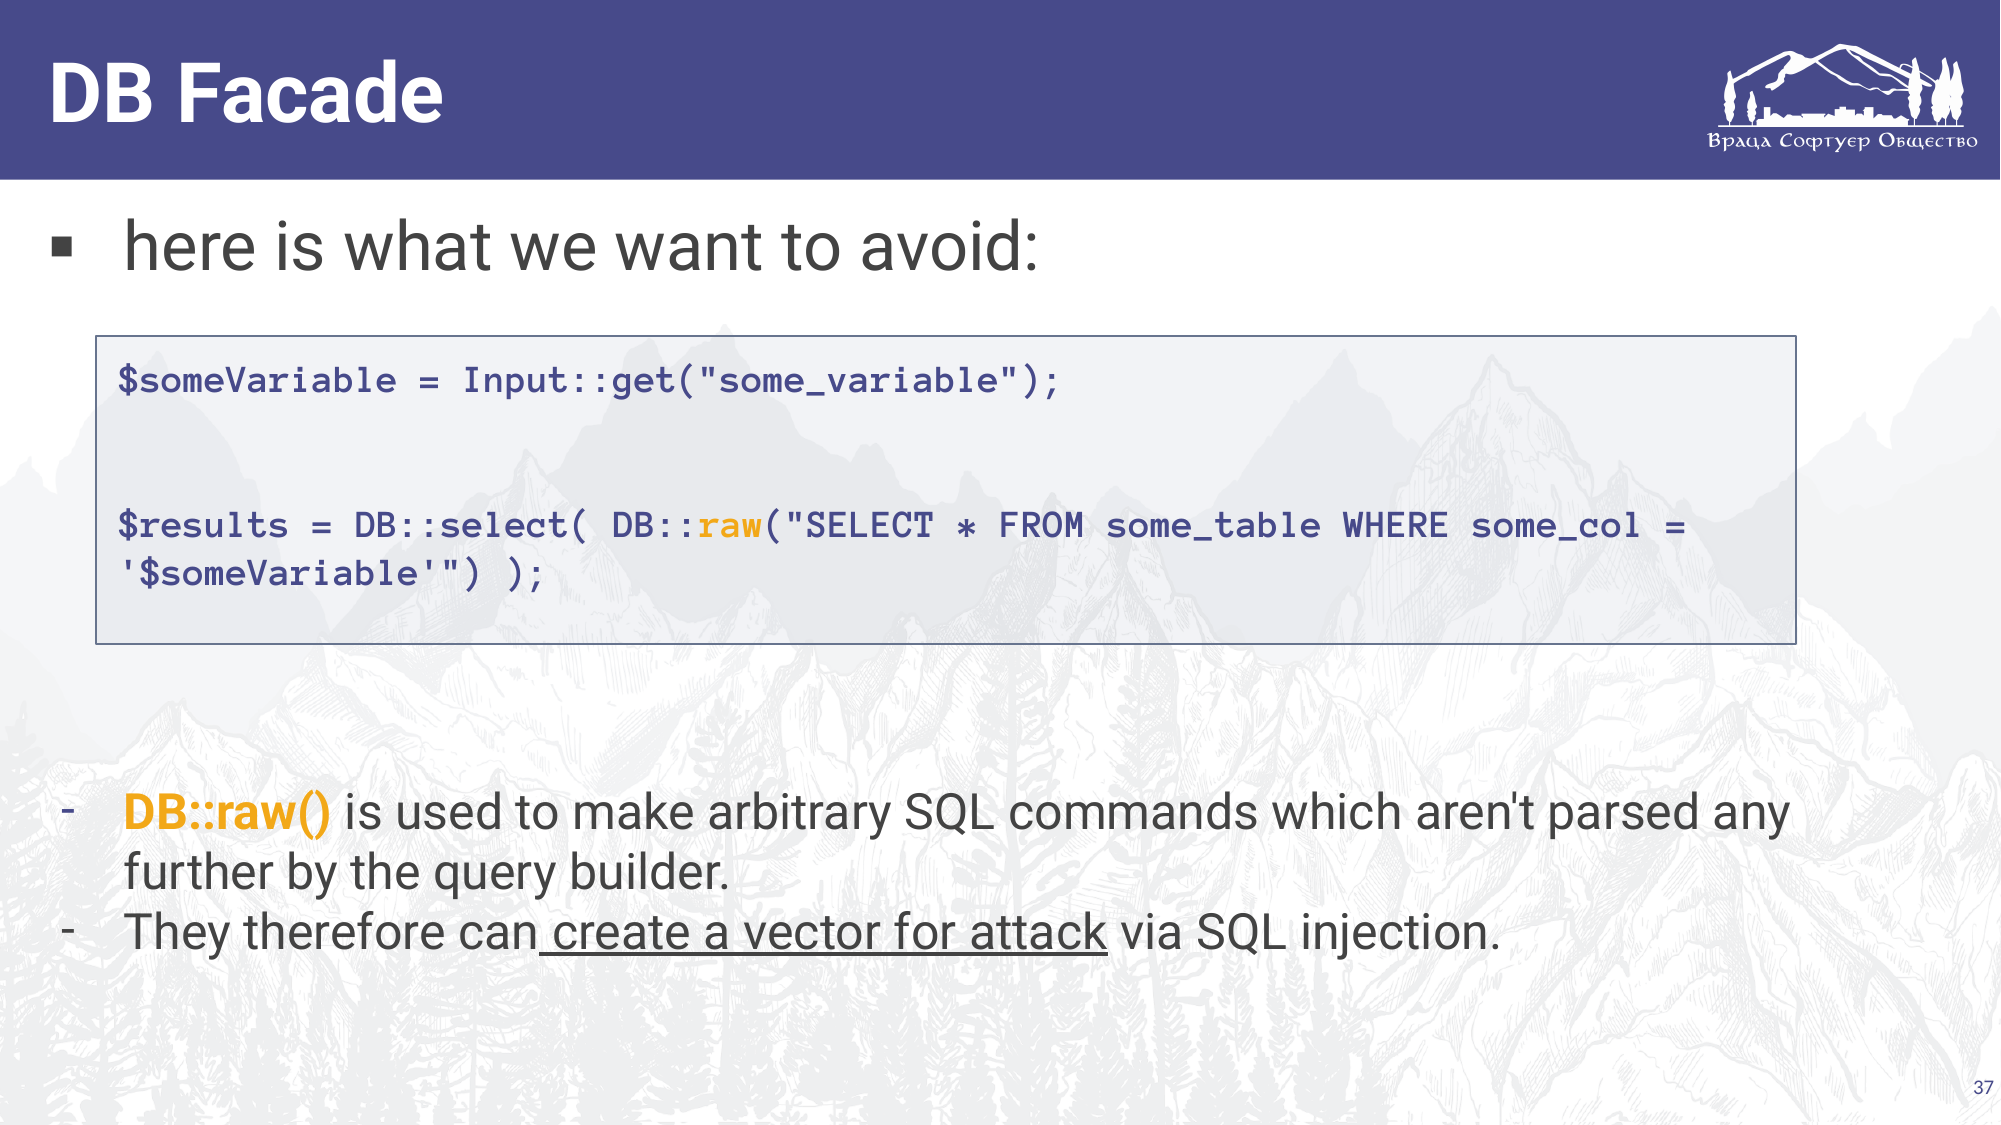

# DB Facade
here is what we want to avoid:

DB::raw() is used to make arbitrary SQL commands which aren't parsed any further by the query builder.
They therefore can create a vector for attack via SQL injection.

$someVariable = Input::get("some_variable");

$results = DB::select( DB::raw("SELECT * FROM some_table WHERE some_col = '$someVariable'") );

37